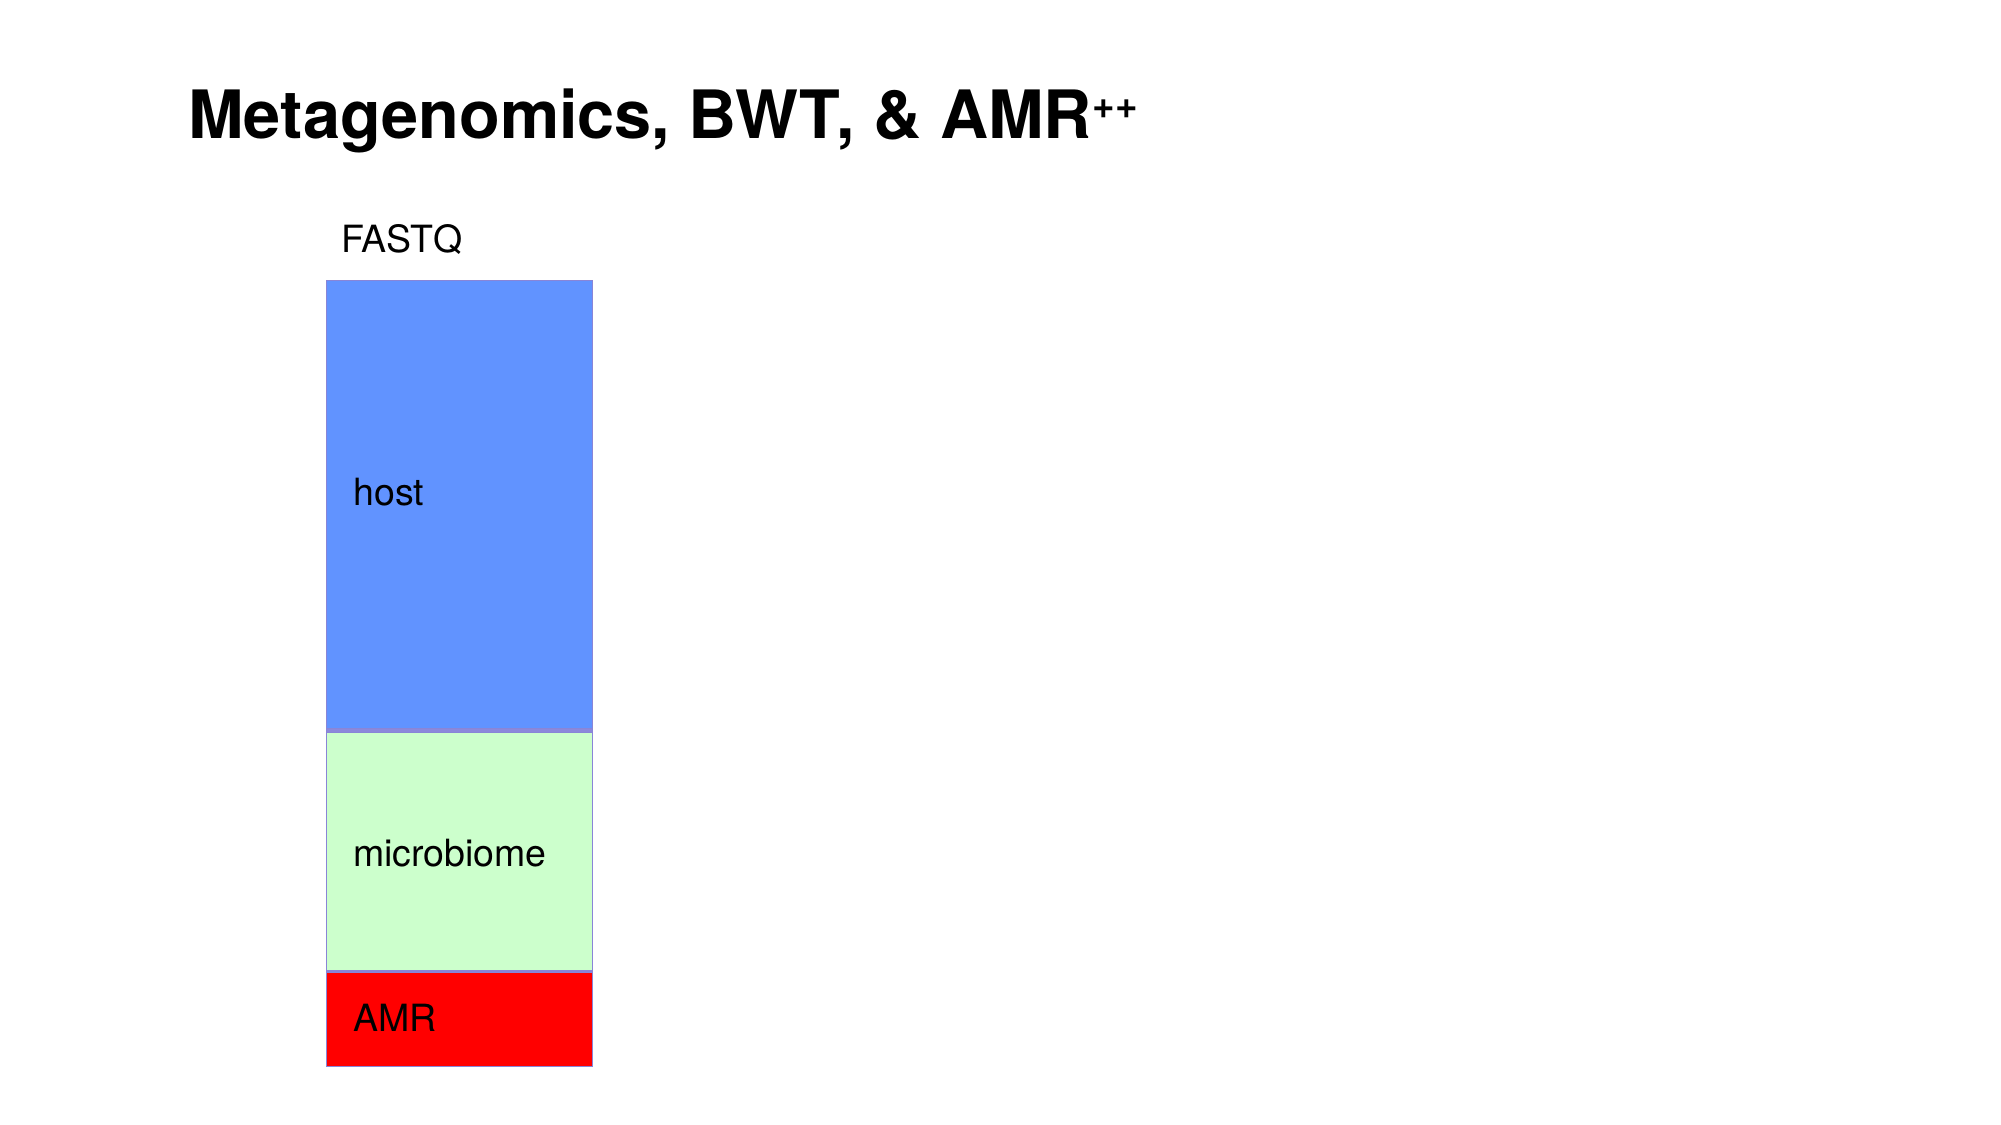

Metagenomics, BWT, & AMR++
FASTQ

host

microbiome

AMR